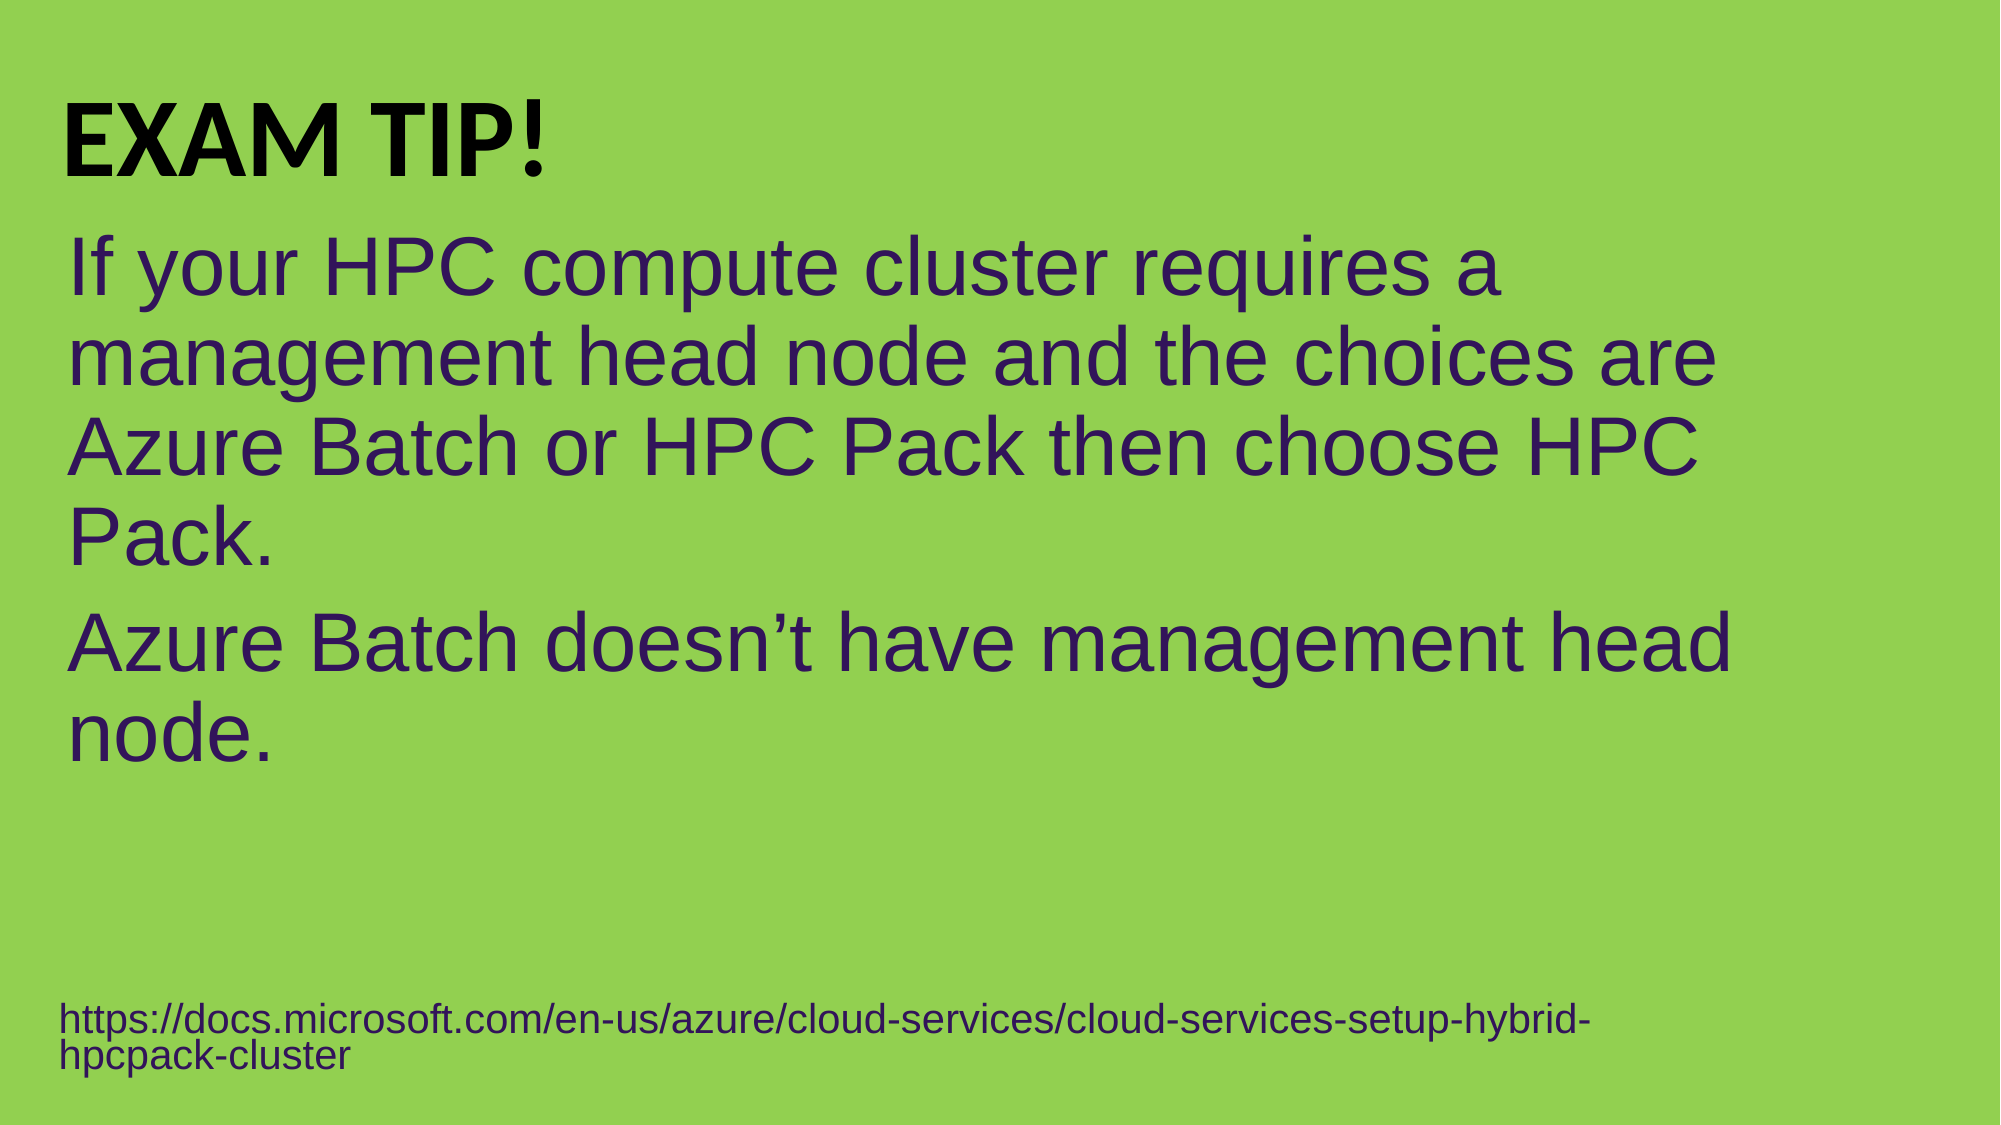

If your HPC compute cluster requires a management head node and the choices are Azure Batch or HPC Pack then choose HPC Pack.
Azure Batch doesn’t have management head node.
https://docs.microsoft.com/en-us/azure/cloud-services/cloud-services-setup-hybrid-hpcpack-cluster